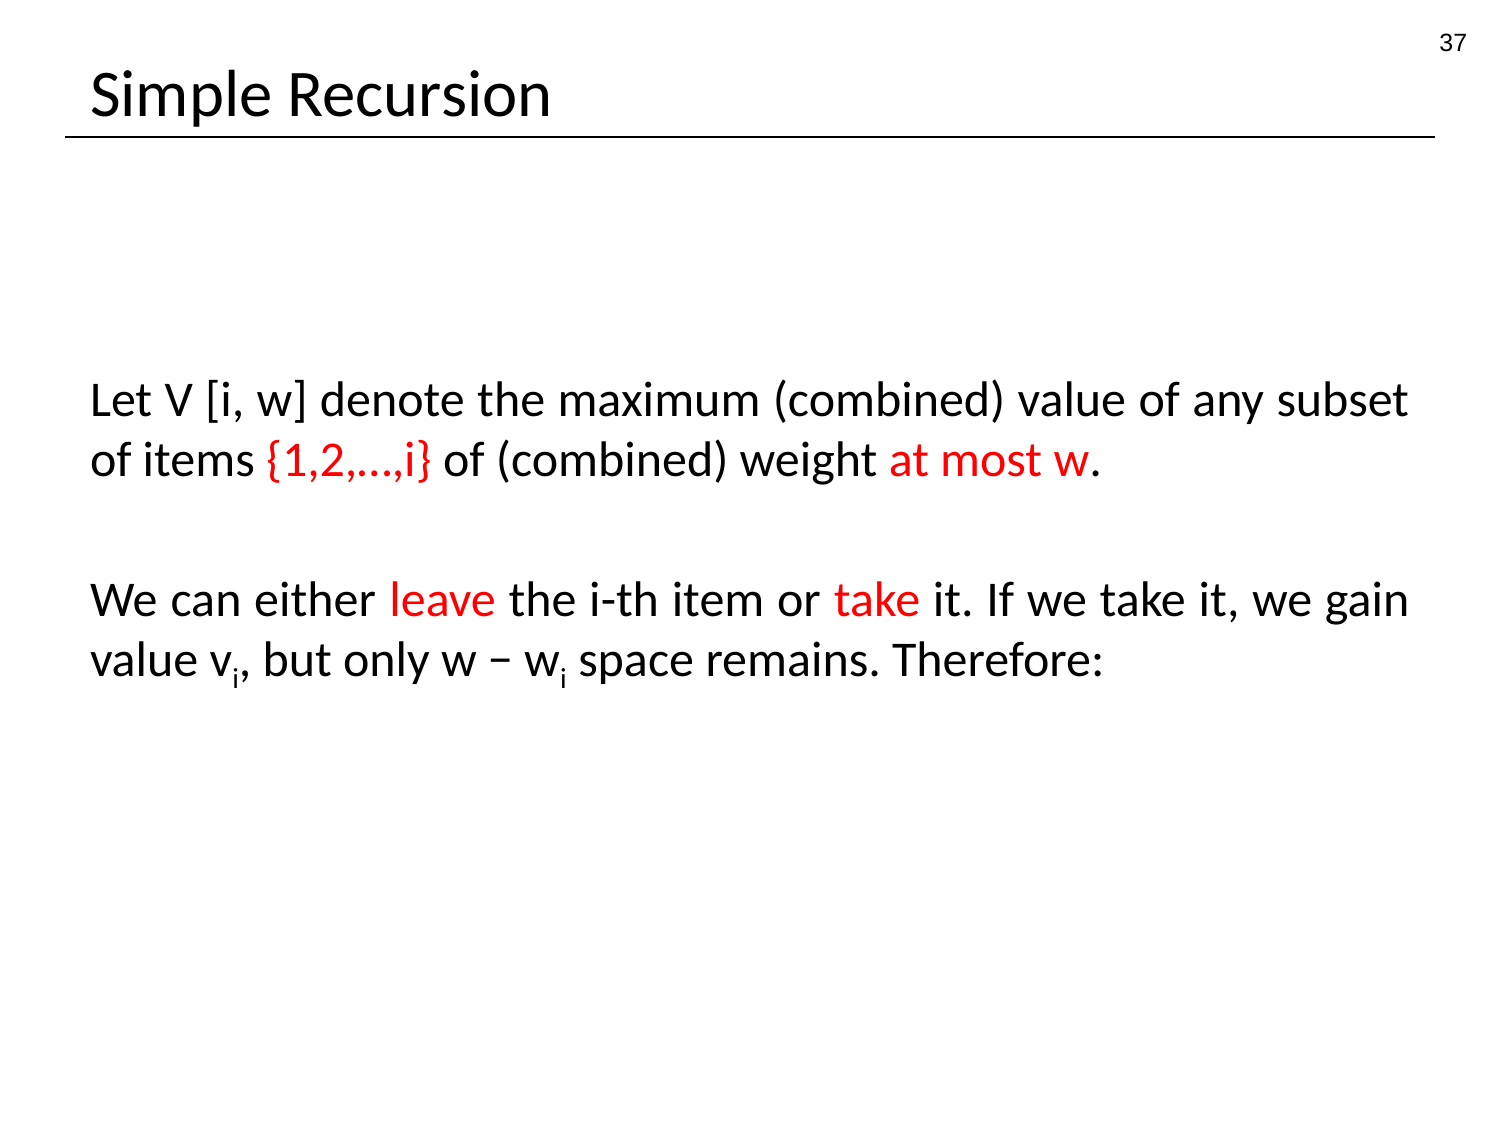

37
# Simple Recursion

Let V [i, w] denote the maximum (combined) value of any subset of items {1,2,…,i} of (combined) weight at most w.

We can either leave the i-th item or take it. If we take it, we gain value vi, but only w − wi space remains. Therefore: